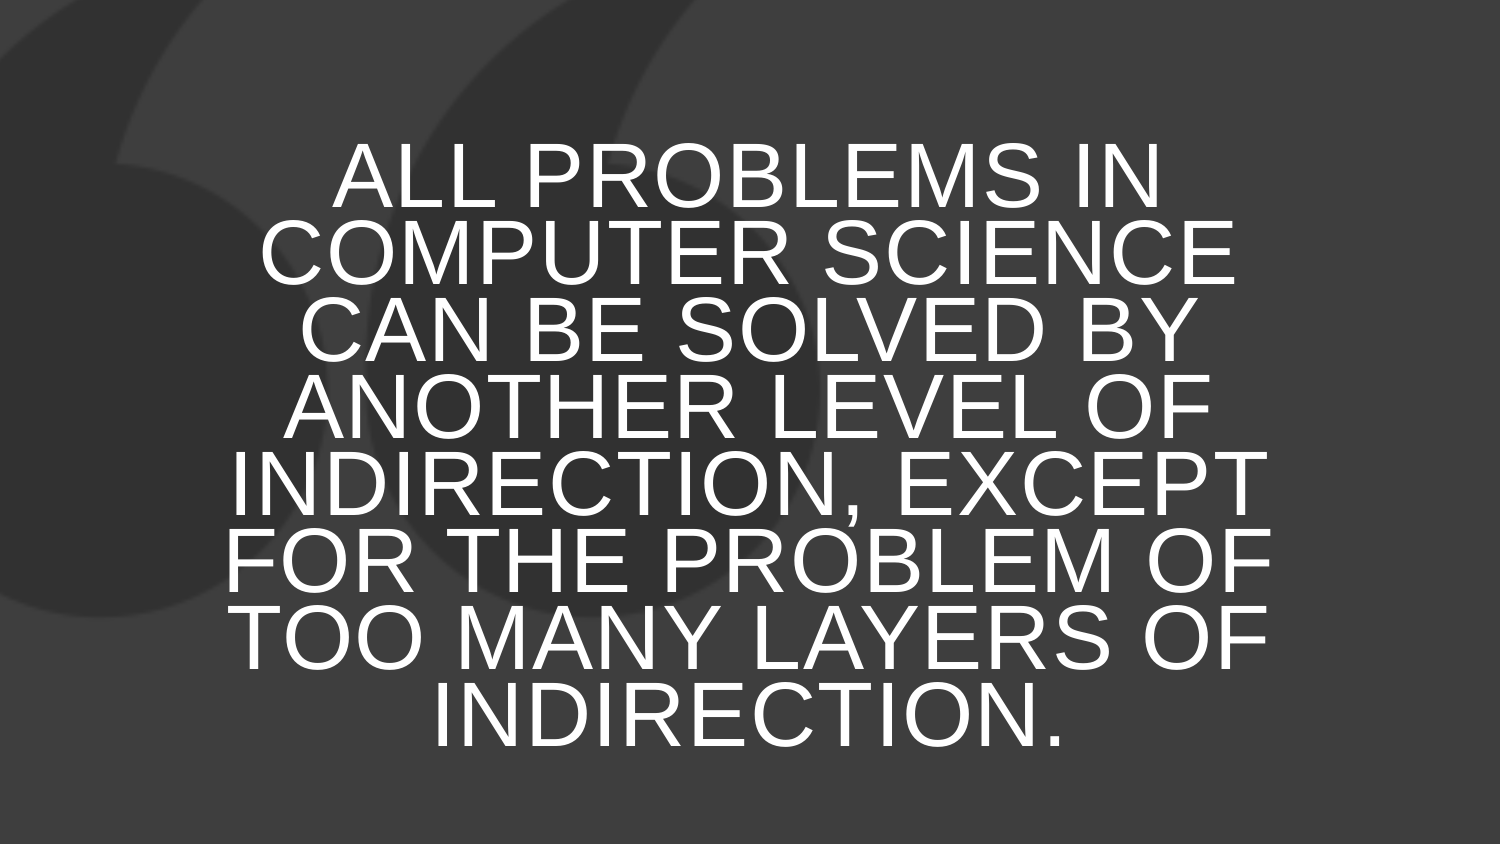

# All problems in computer science can be solved by another level of indirection, except for the problem of too many layers of indirection.